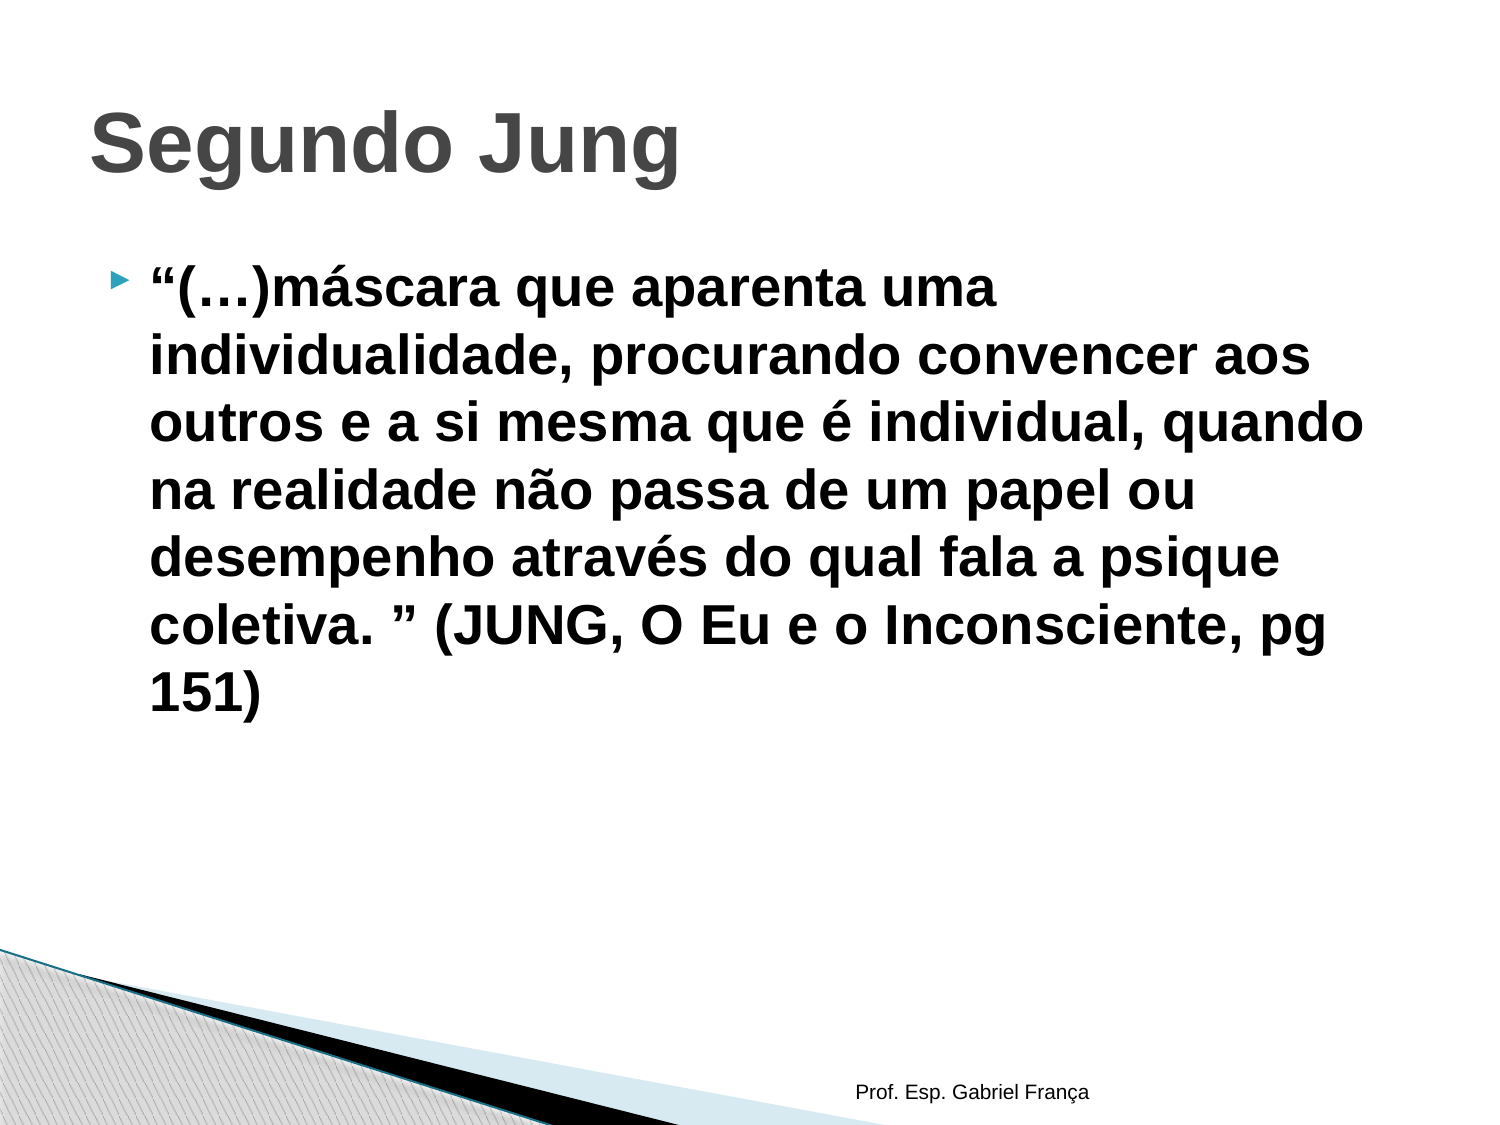

# Segundo Jung
“(…)máscara que aparenta uma individualidade, procurando convencer aos outros e a si mesma que é individual, quando na realidade não passa de um papel ou desempenho através do qual fala a psique coletiva. ” (JUNG, O Eu e o Inconsciente, pg 151)
Prof. Esp. Gabriel França